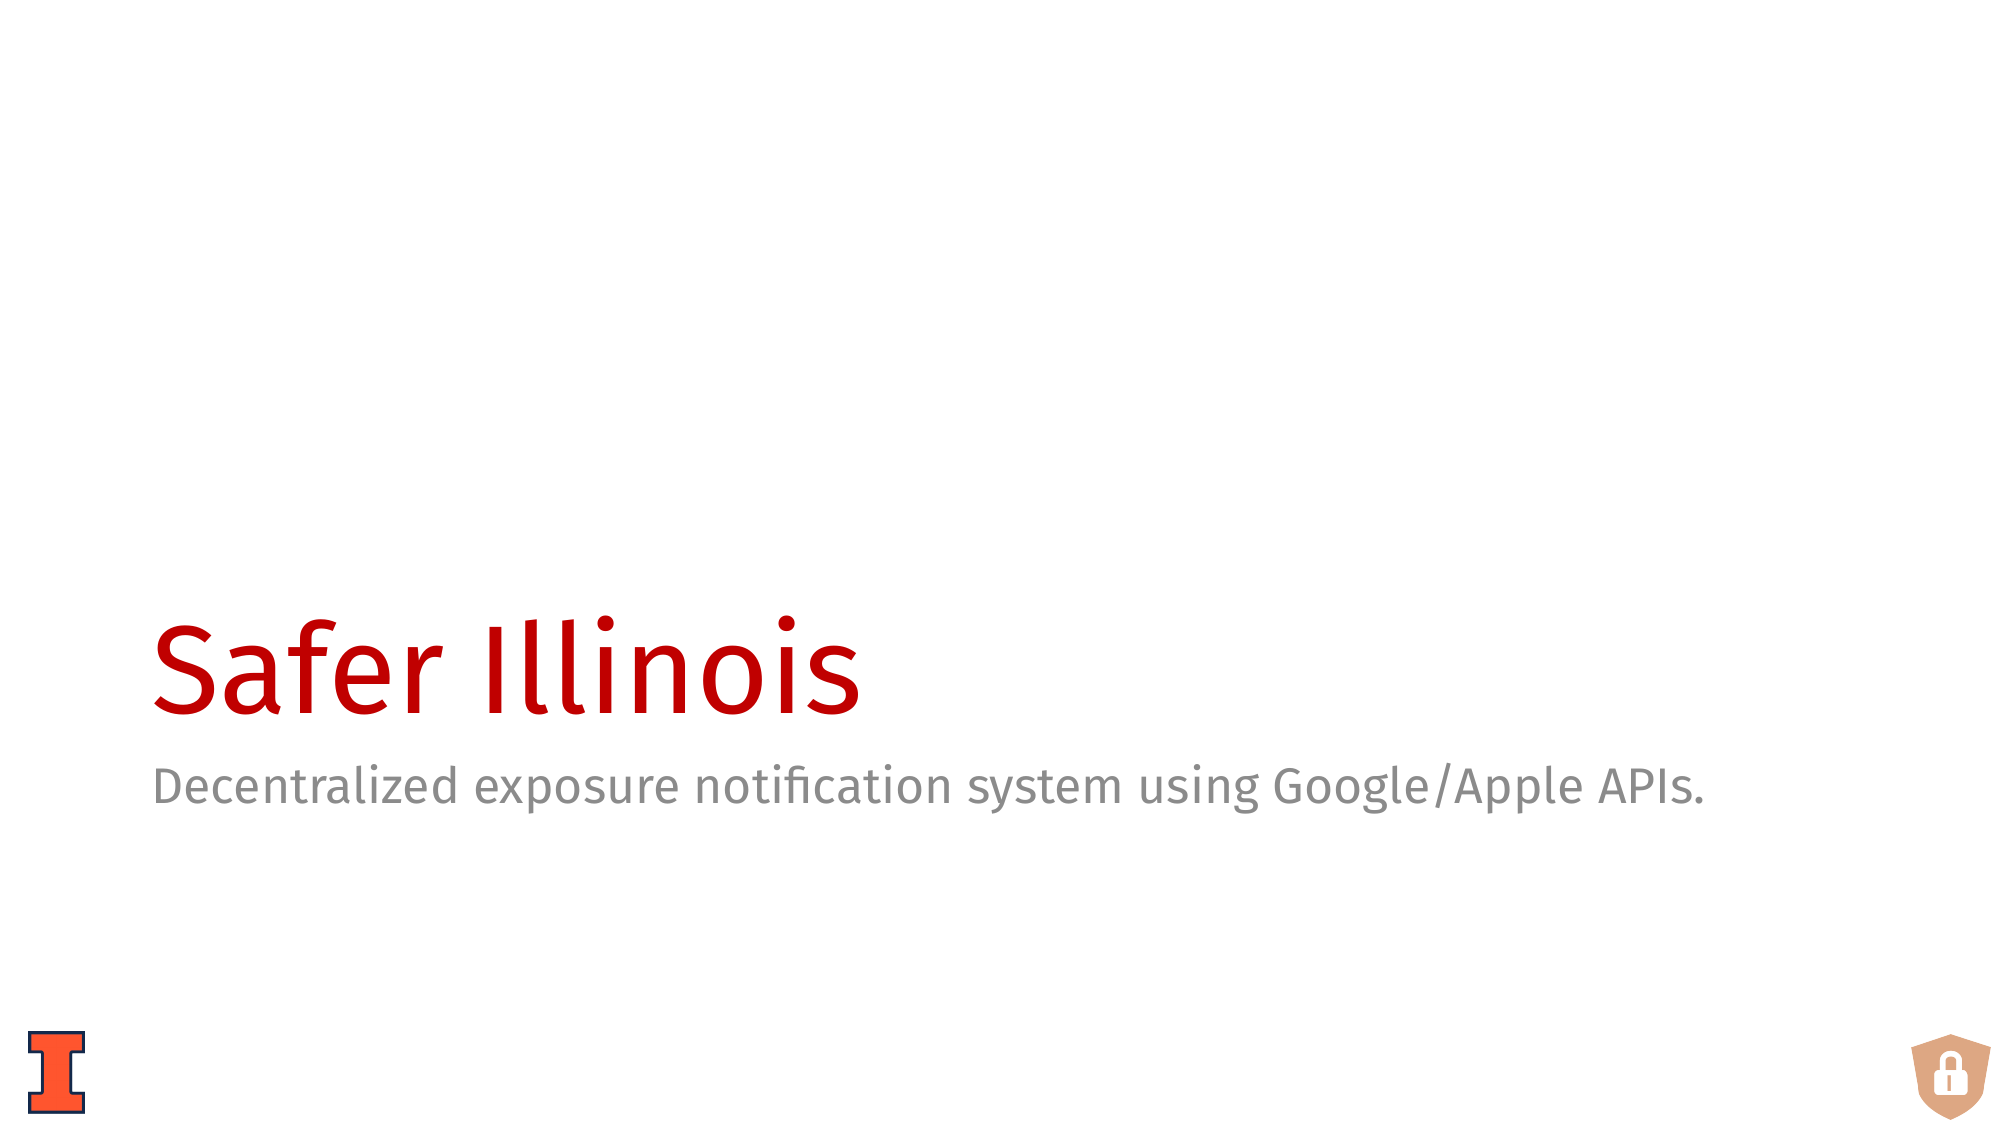

# Safer Illinois
Decentralized exposure notification system using Google/Apple APIs.